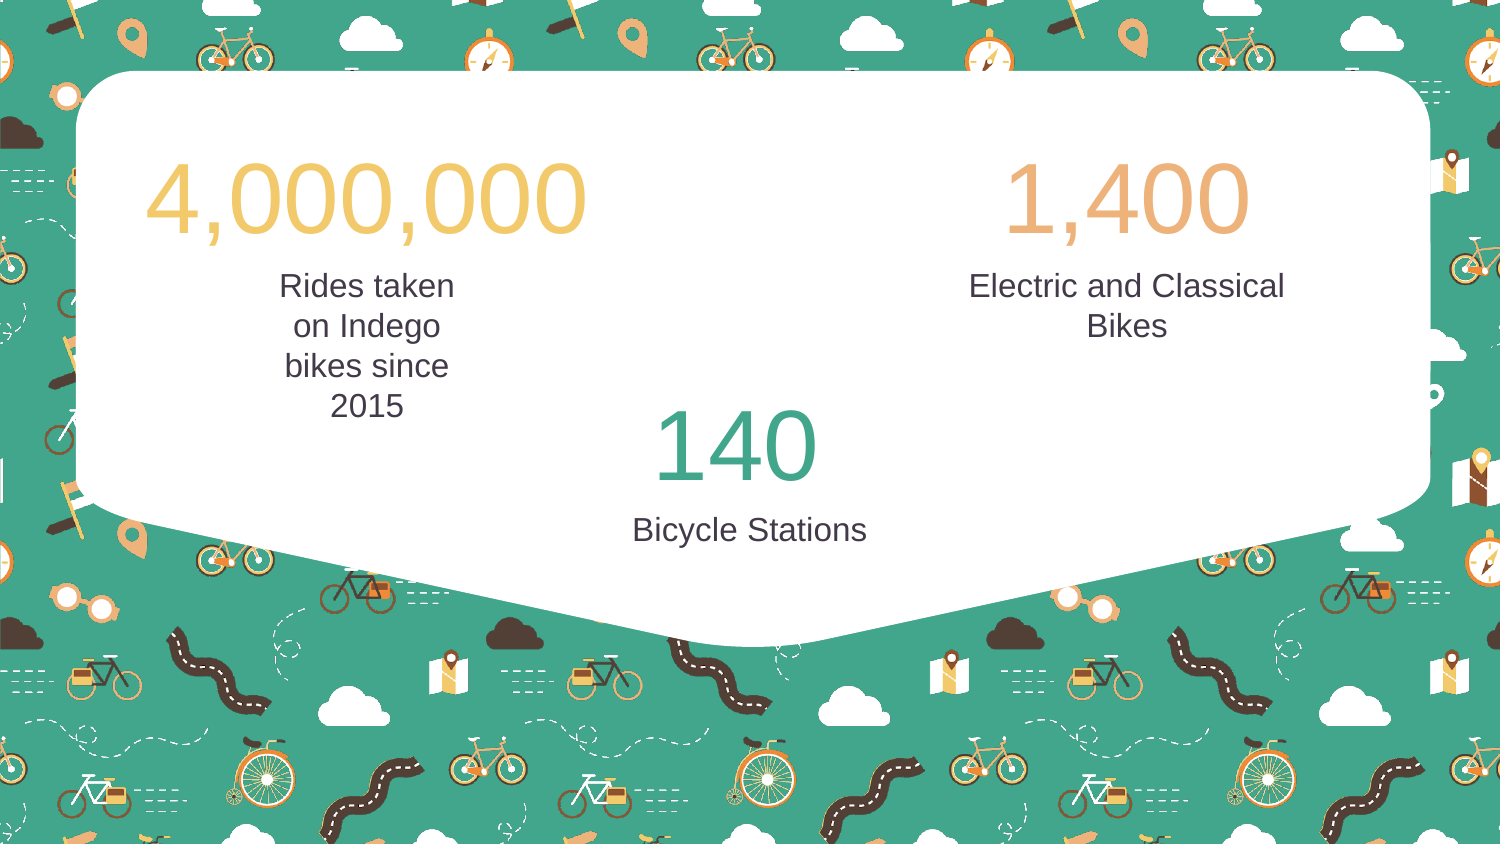

4,000,000
1,400
Rides taken on Indego bikes since 2015
Electric and Classical Bikes
# 140
Bicycle Stations